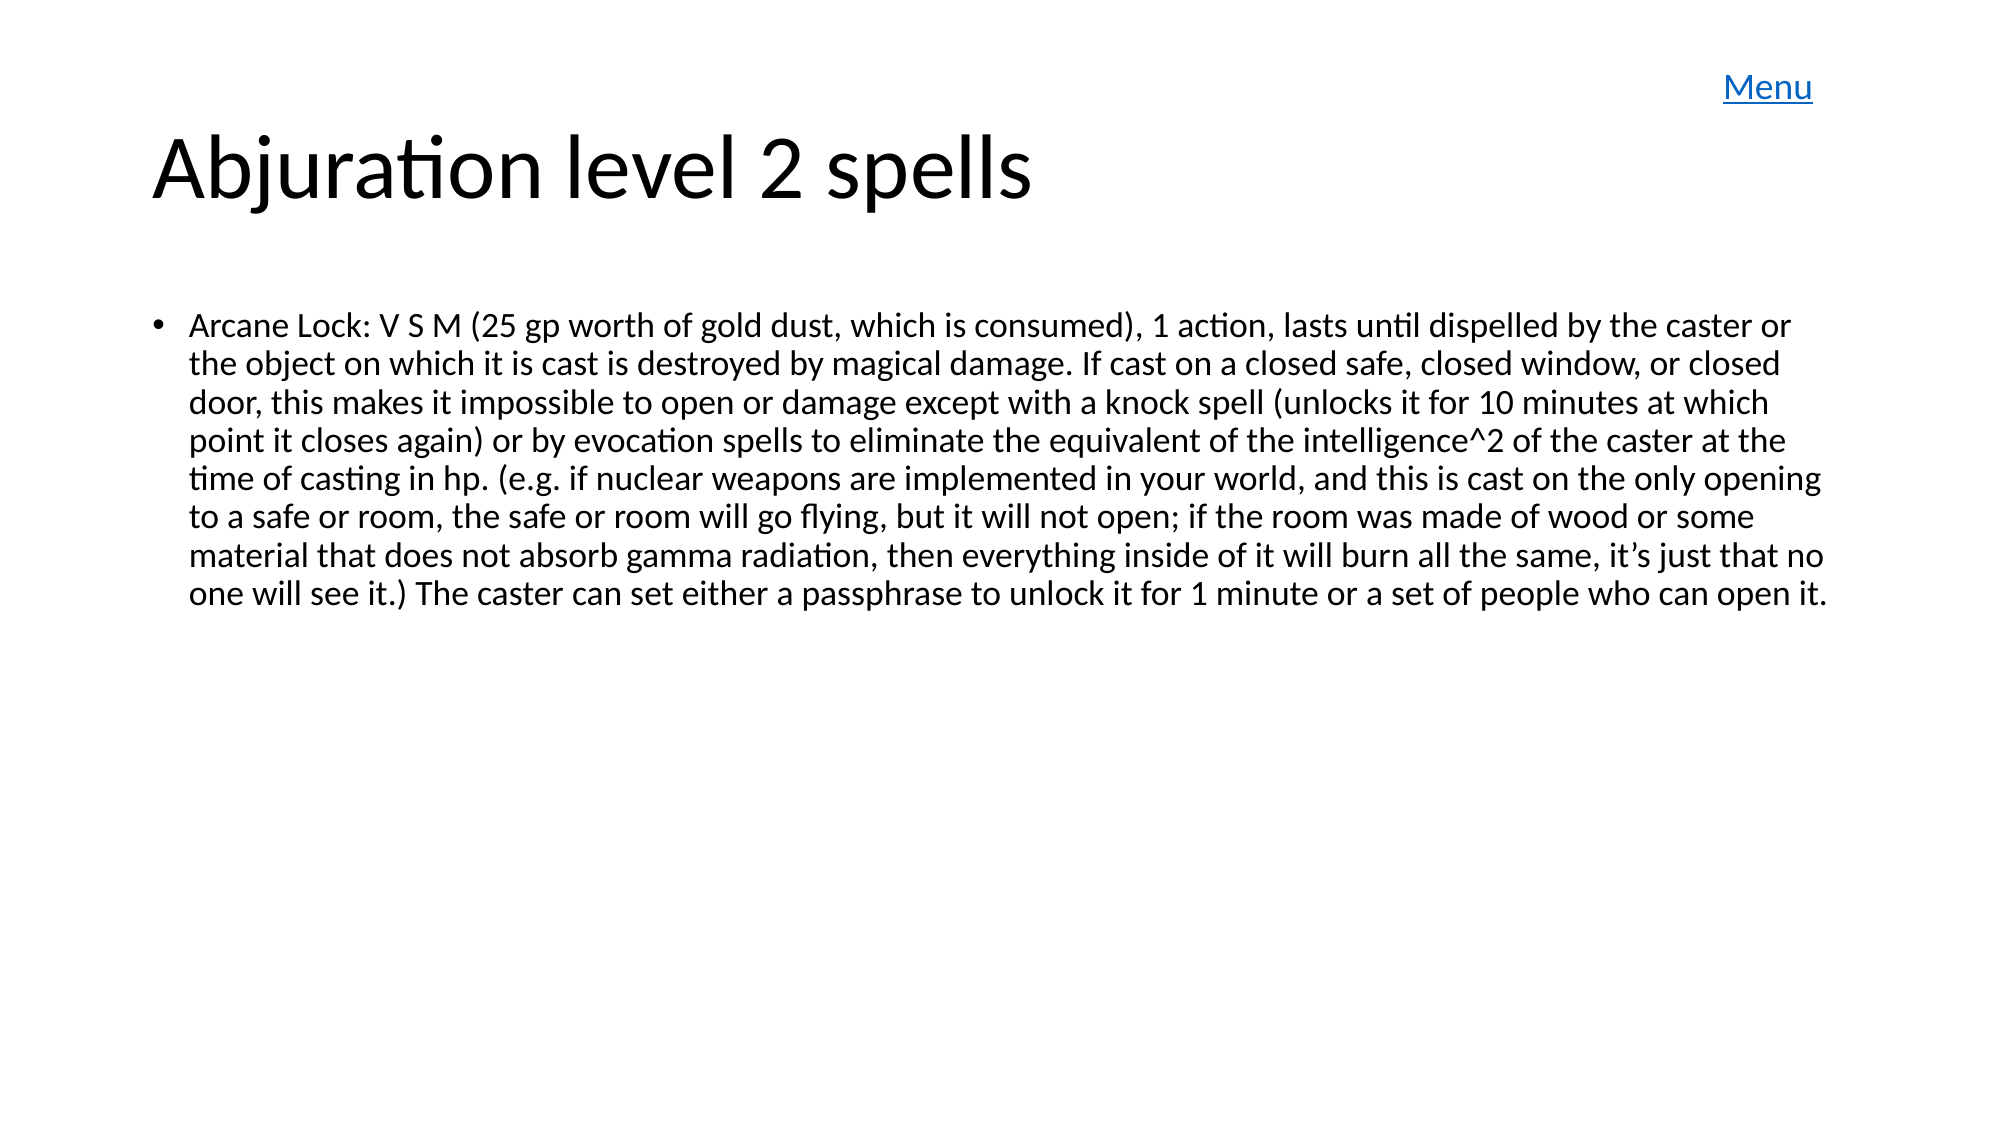

Menu
# Abjuration level 2 spells
Arcane Lock: V S M (25 gp worth of gold dust, which is consumed), 1 action, lasts until dispelled by the caster or the object on which it is cast is destroyed by magical damage. If cast on a closed safe, closed window, or closed door, this makes it impossible to open or damage except with a knock spell (unlocks it for 10 minutes at which point it closes again) or by evocation spells to eliminate the equivalent of the intelligence^2 of the caster at the time of casting in hp. (e.g. if nuclear weapons are implemented in your world, and this is cast on the only opening to a safe or room, the safe or room will go flying, but it will not open; if the room was made of wood or some material that does not absorb gamma radiation, then everything inside of it will burn all the same, it’s just that no one will see it.) The caster can set either a passphrase to unlock it for 1 minute or a set of people who can open it.